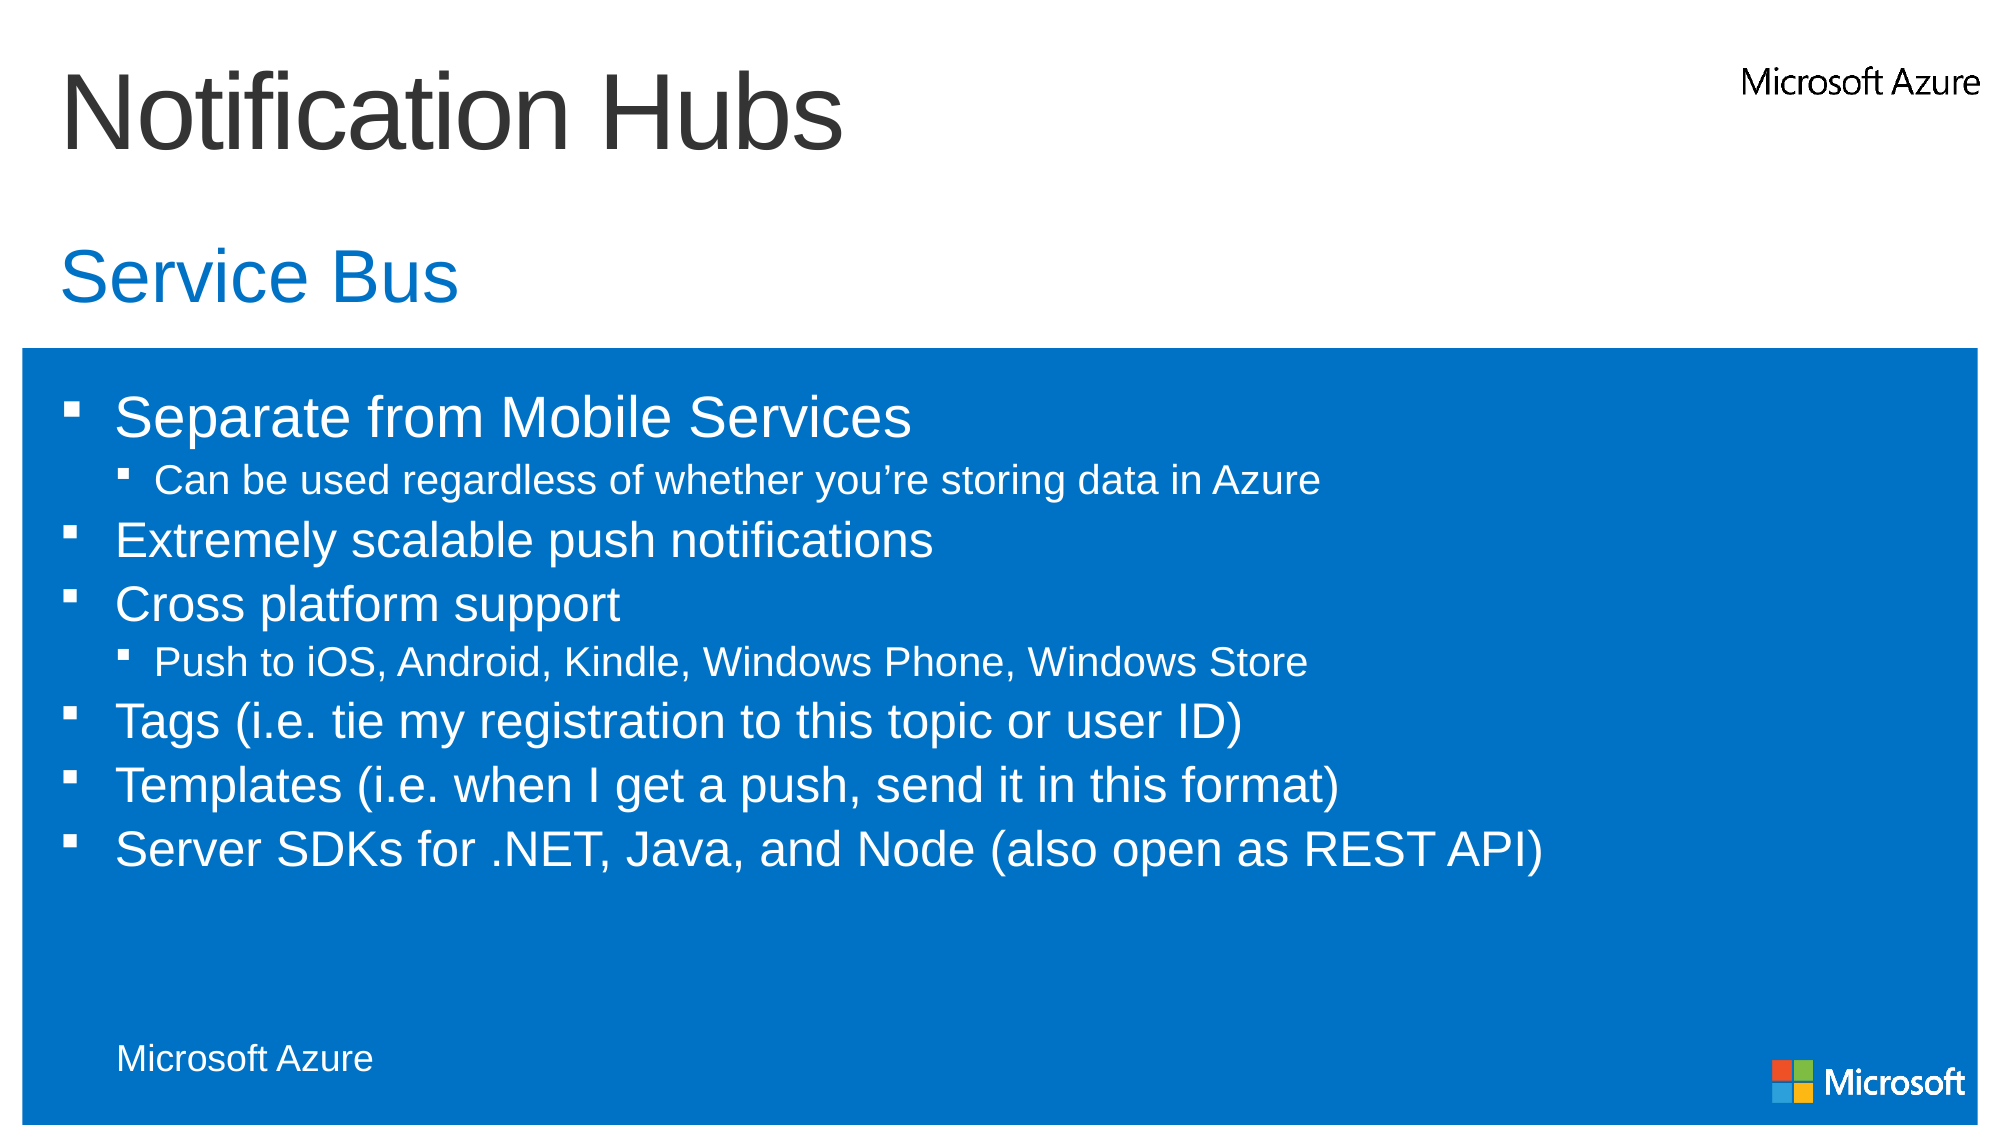

# Notification Hubs
Service Bus
Separate from Mobile Services
Can be used regardless of whether you’re storing data in Azure
Extremely scalable push notifications
Cross platform support
Push to iOS, Android, Kindle, Windows Phone, Windows Store
Tags (i.e. tie my registration to this topic or user ID)
Templates (i.e. when I get a push, send it in this format)
Server SDKs for .NET, Java, and Node (also open as REST API)

Microsoft Azure